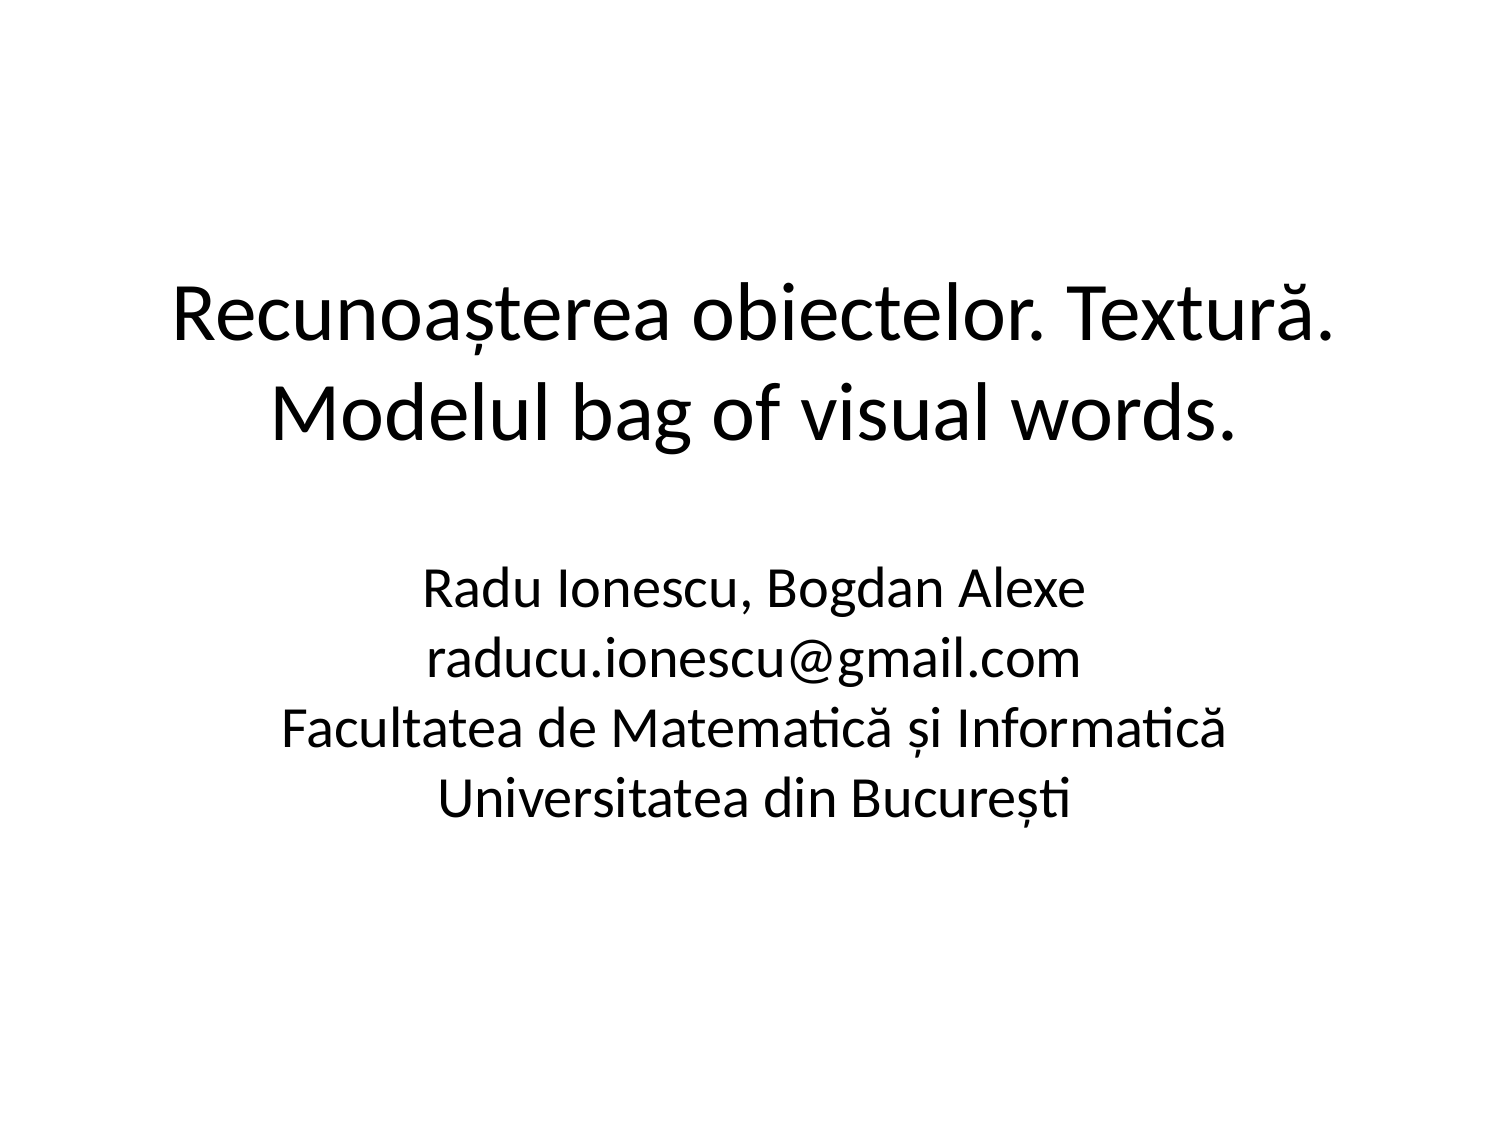

Recunoașterea obiectelor. Textură. Modelul bag of visual words.
Radu Ionescu, Bogdan Alexe
raducu.ionescu@gmail.com
Facultatea de Matematică și Informatică
Universitatea din București